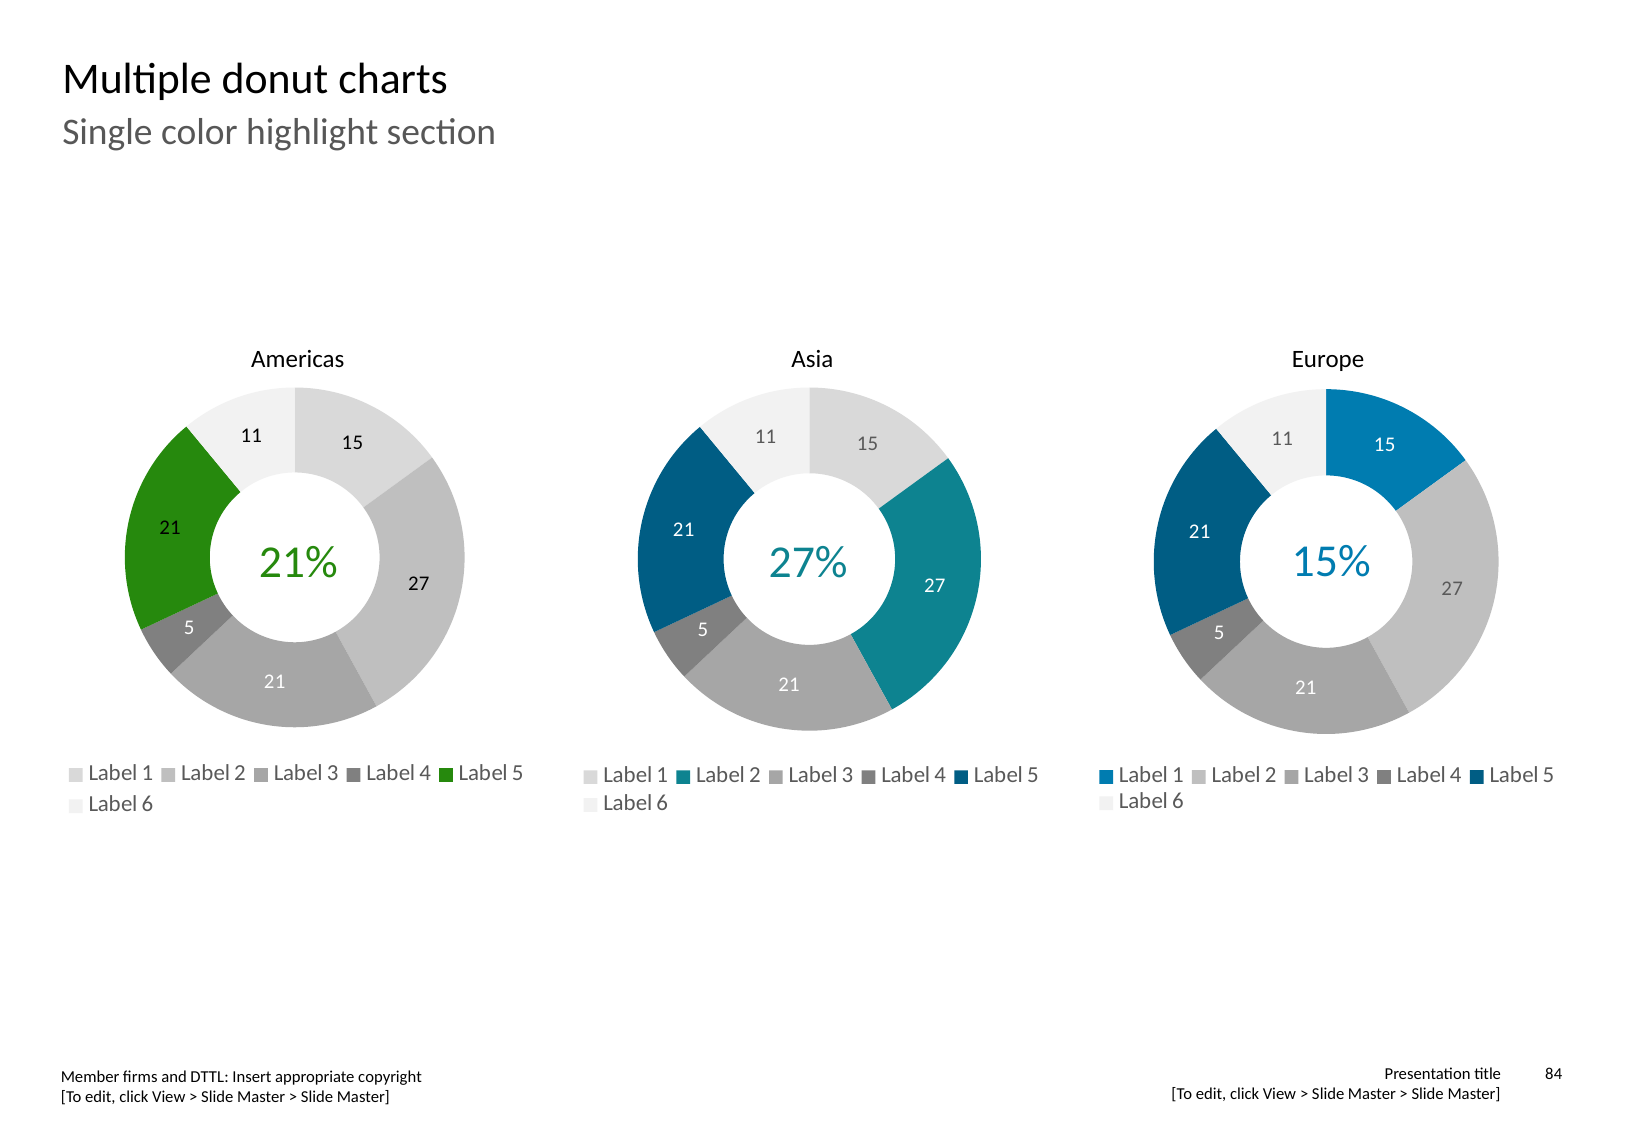

# Multiple donut charts
Single color highlight section
Americas
Asia
Europe

### Chart

| Category |
|---|

### Chart

| Category | Title |
|---|---|
| Label 1 | 15.0 |
| Label 2 | 27.0 |
| Label 3 | 21.0 |
| Label 4 | 5.0 |
| Label 5 | 21.0 |
| Label 6 | 11.0 |

### Chart

| Category | Title |
|---|---|
| Label 1 | 15.0 |
| Label 2 | 27.0 |
| Label 3 | 21.0 |
| Label 4 | 5.0 |
| Label 5 | 21.0 |
| Label 6 | 11.0 |

### Chart

| Category | Title |
|---|---|
| Label 1 | 15.0 |
| Label 2 | 27.0 |
| Label 3 | 21.0 |
| Label 4 | 5.0 |
| Label 5 | 21.0 |
| Label 6 | 11.0 |
15%
21%
27%